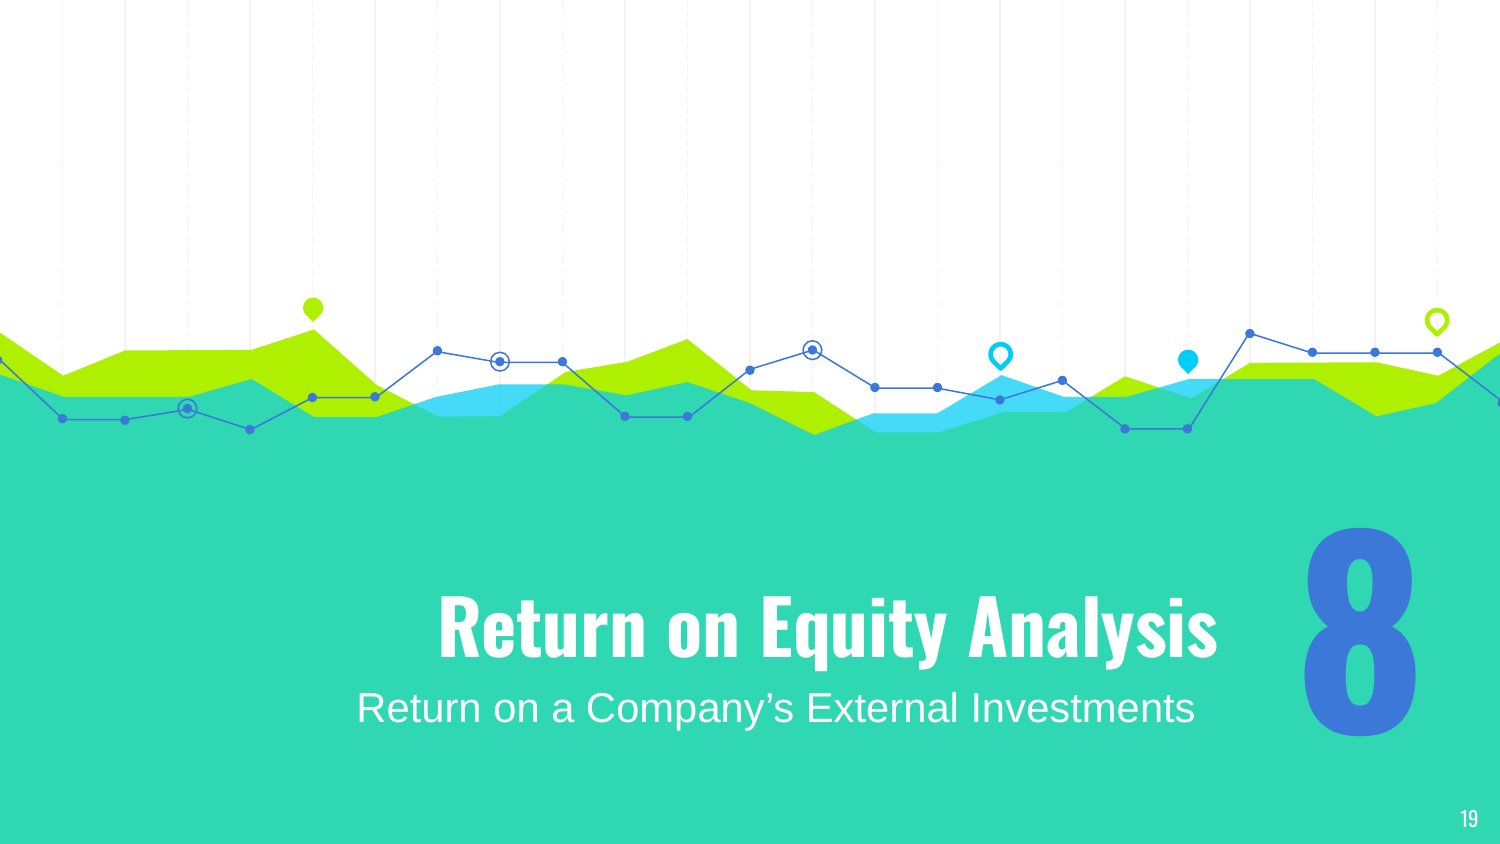

# Return on Equity Analysis
8
Return on a Company’s External Investments
19